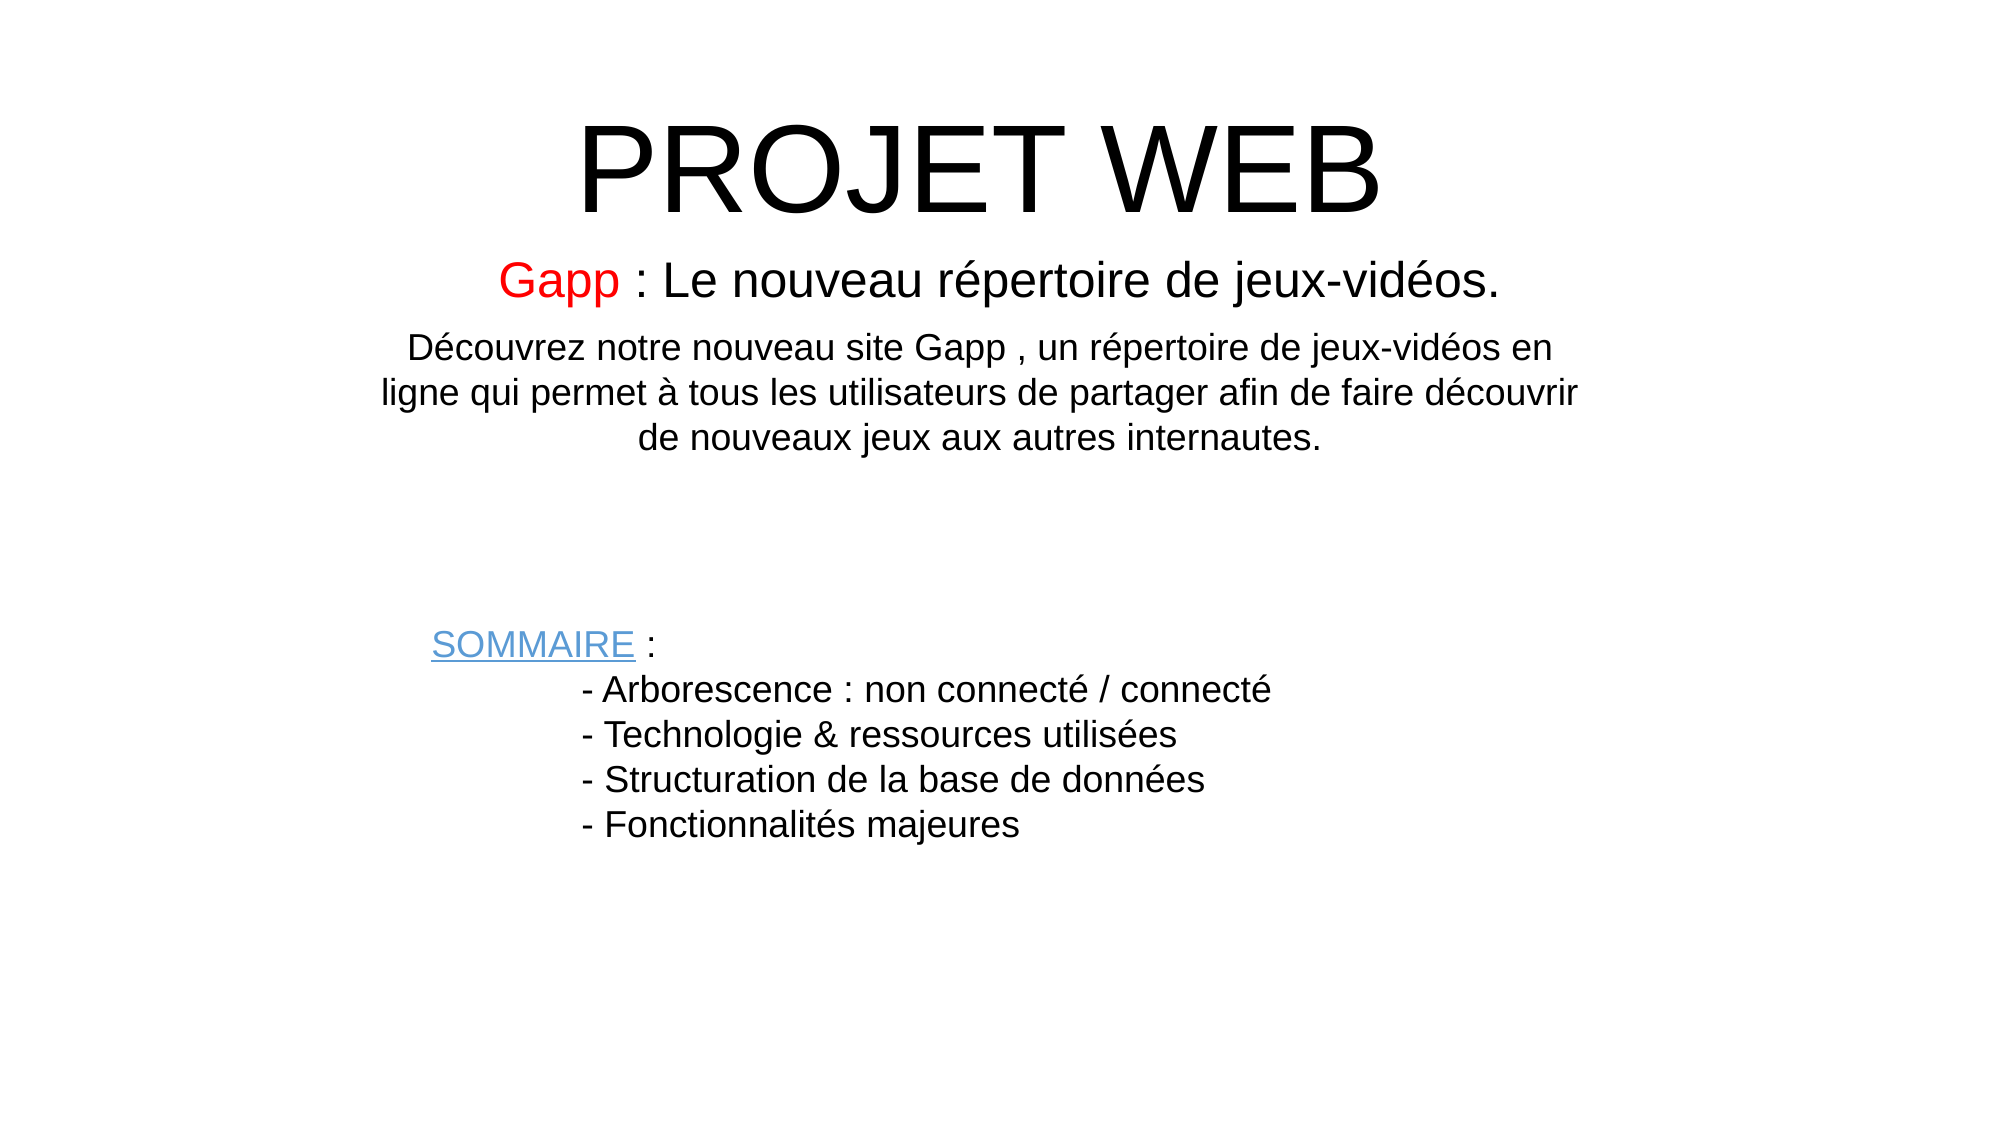

# PROJET WEB
Gapp : Le nouveau répertoire de jeux-vidéos.
Découvrez notre nouveau site Gapp , un répertoire de jeux-vidéos en ligne qui permet à tous les utilisateurs de partager afin de faire découvrir de nouveaux jeux aux autres internautes.

SOMMAIRE :
	- Arborescence : non connecté / connecté
	- Technologie & ressources utilisées
	- Structuration de la base de données
	- Fonctionnalités majeures